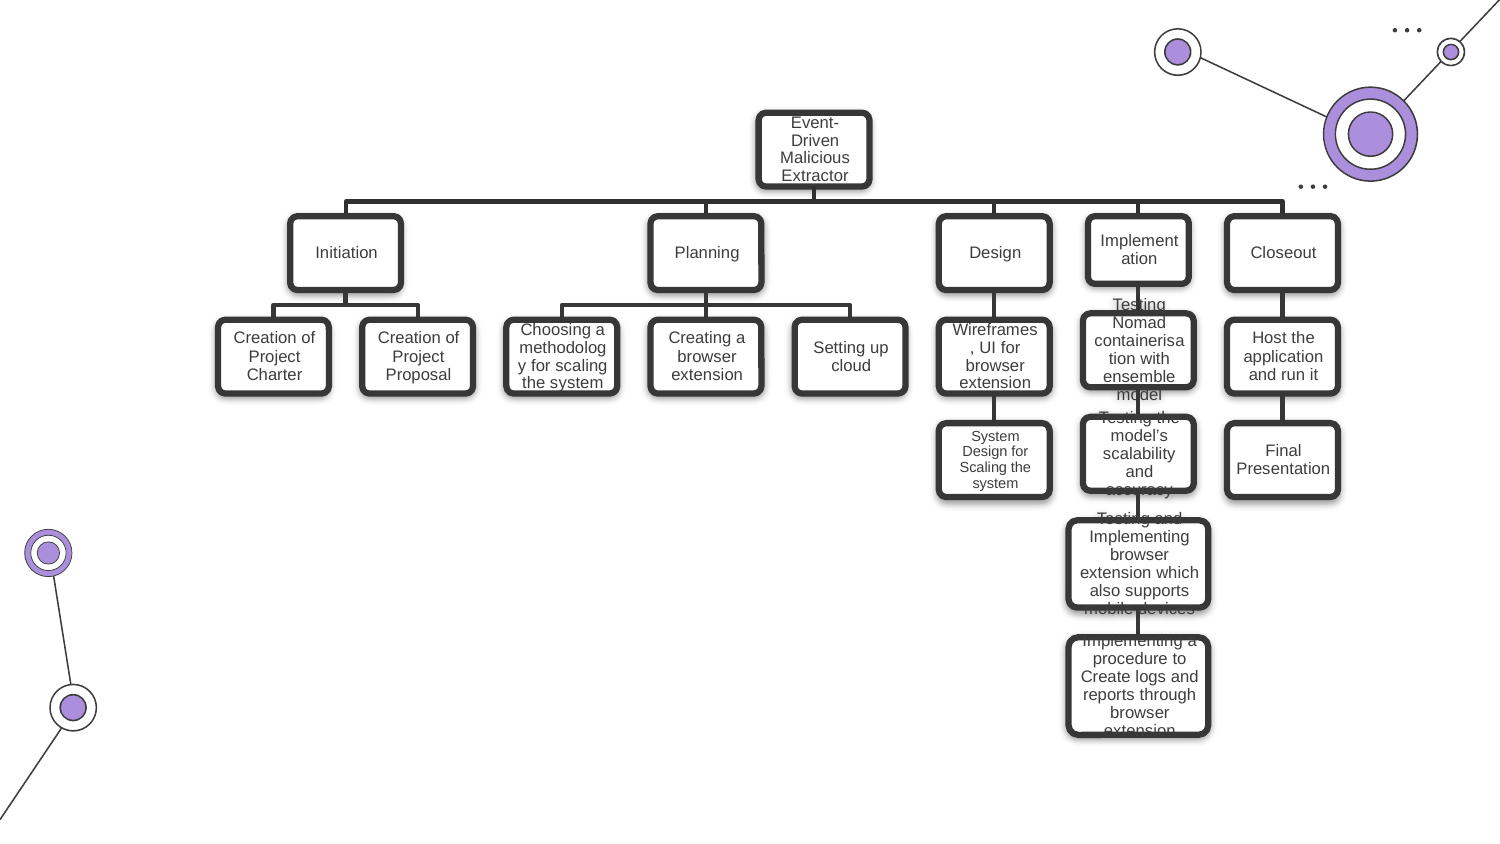

Event-Driven Malicious Extractor
Initiation
Creation of Project Charter
Creation of Project Proposal
Planning
Choosing a methodology for scaling the system
Creating a browser extension
Setting up cloud
Design
Wireframes , UI for browser extension
System Design for Scaling the system
Implementation
Testing Nomad containerisation with ensemble model
Testing the model’s scalability and accuracy
Testing and Implementing browser extension which also supports mobile devices
Implementing a procedure to Create logs and reports through browser extension
Closeout
Host the application and run it
Final Presentation